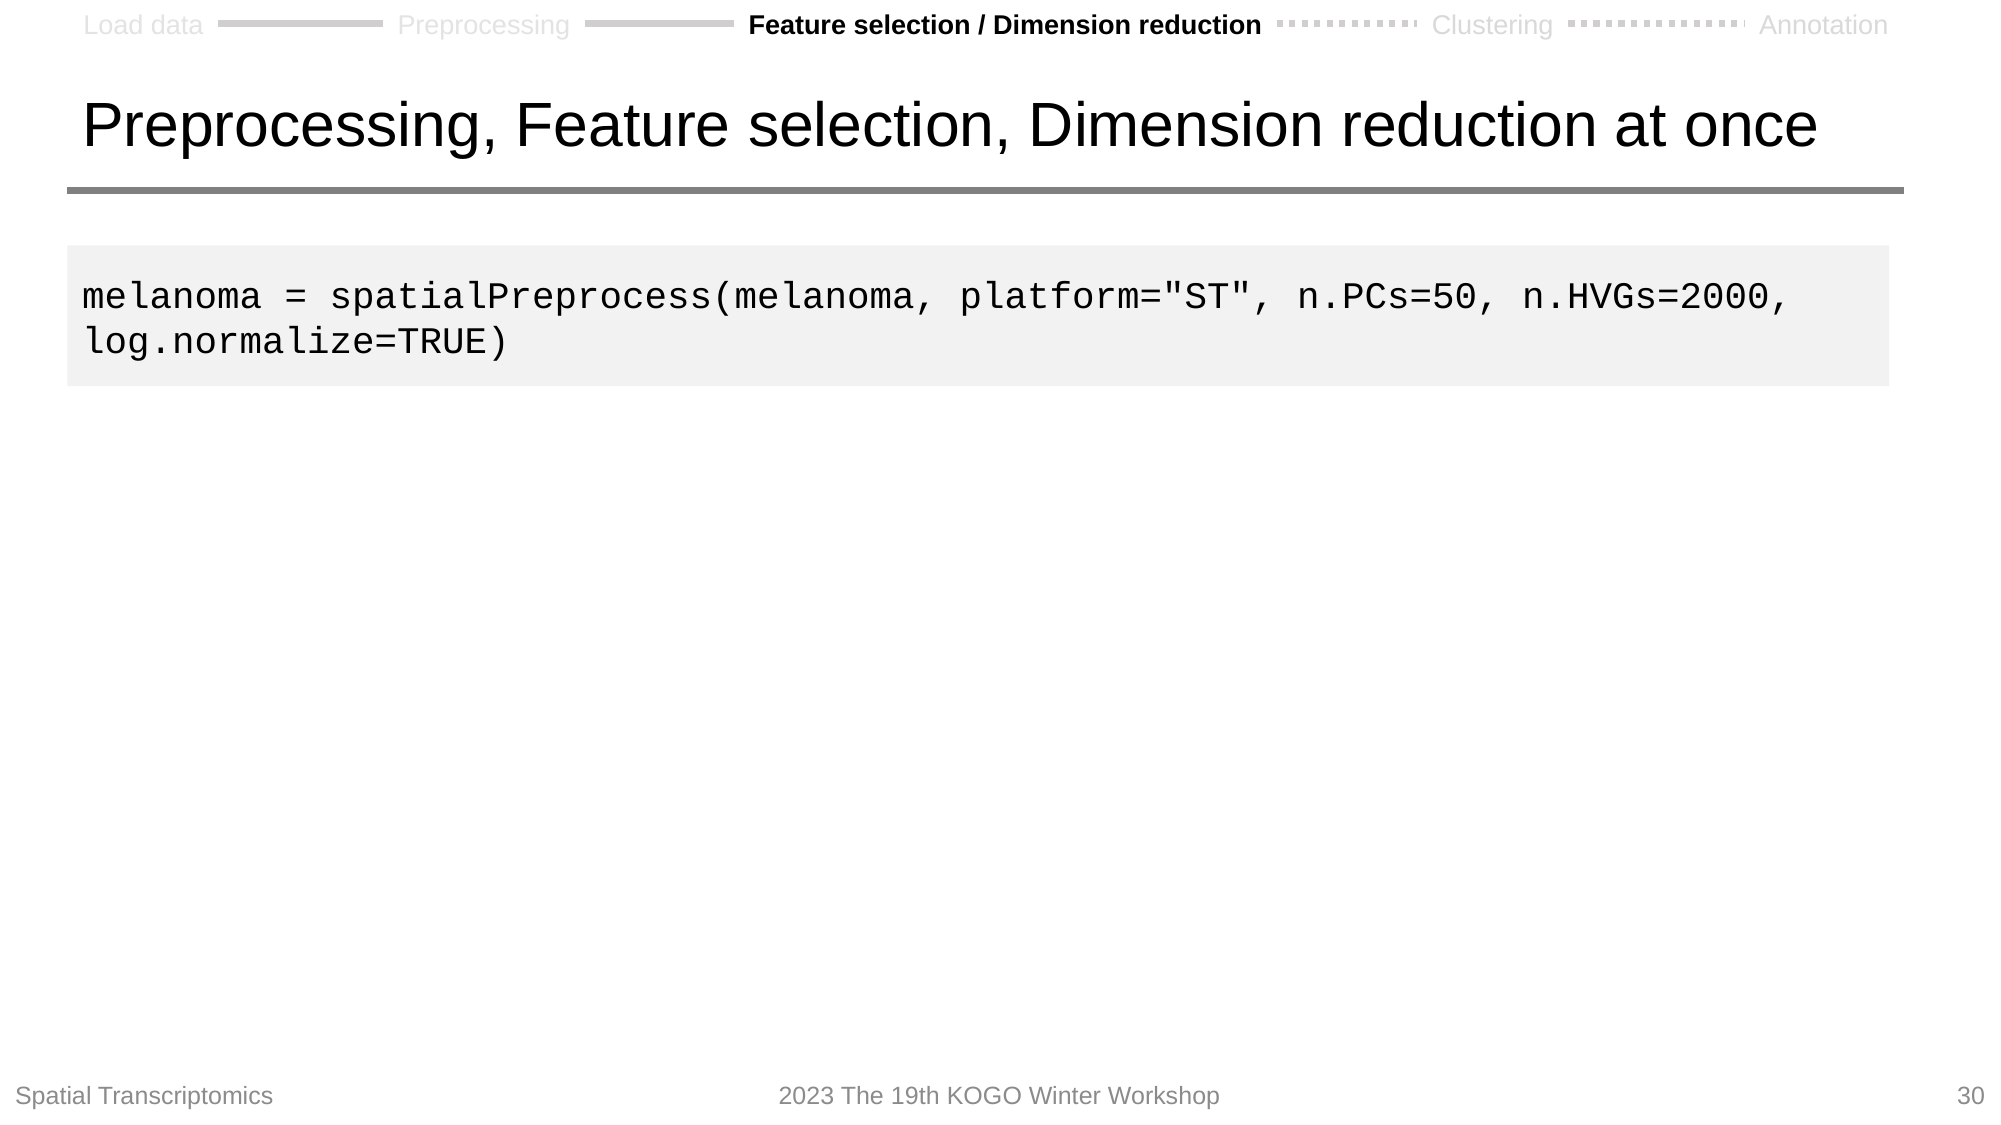

Load data
Preprocessing
Feature selection / Dimension reduction
Clustering
Annotation
# Preprocessing, Feature selection, Dimension reduction at once
melanoma = spatialPreprocess(melanoma, platform="ST", n.PCs=50, n.HVGs=2000, log.normalize=TRUE)

Spatial Transcriptomics
2023 The 19th KOGO Winter Workshop
30